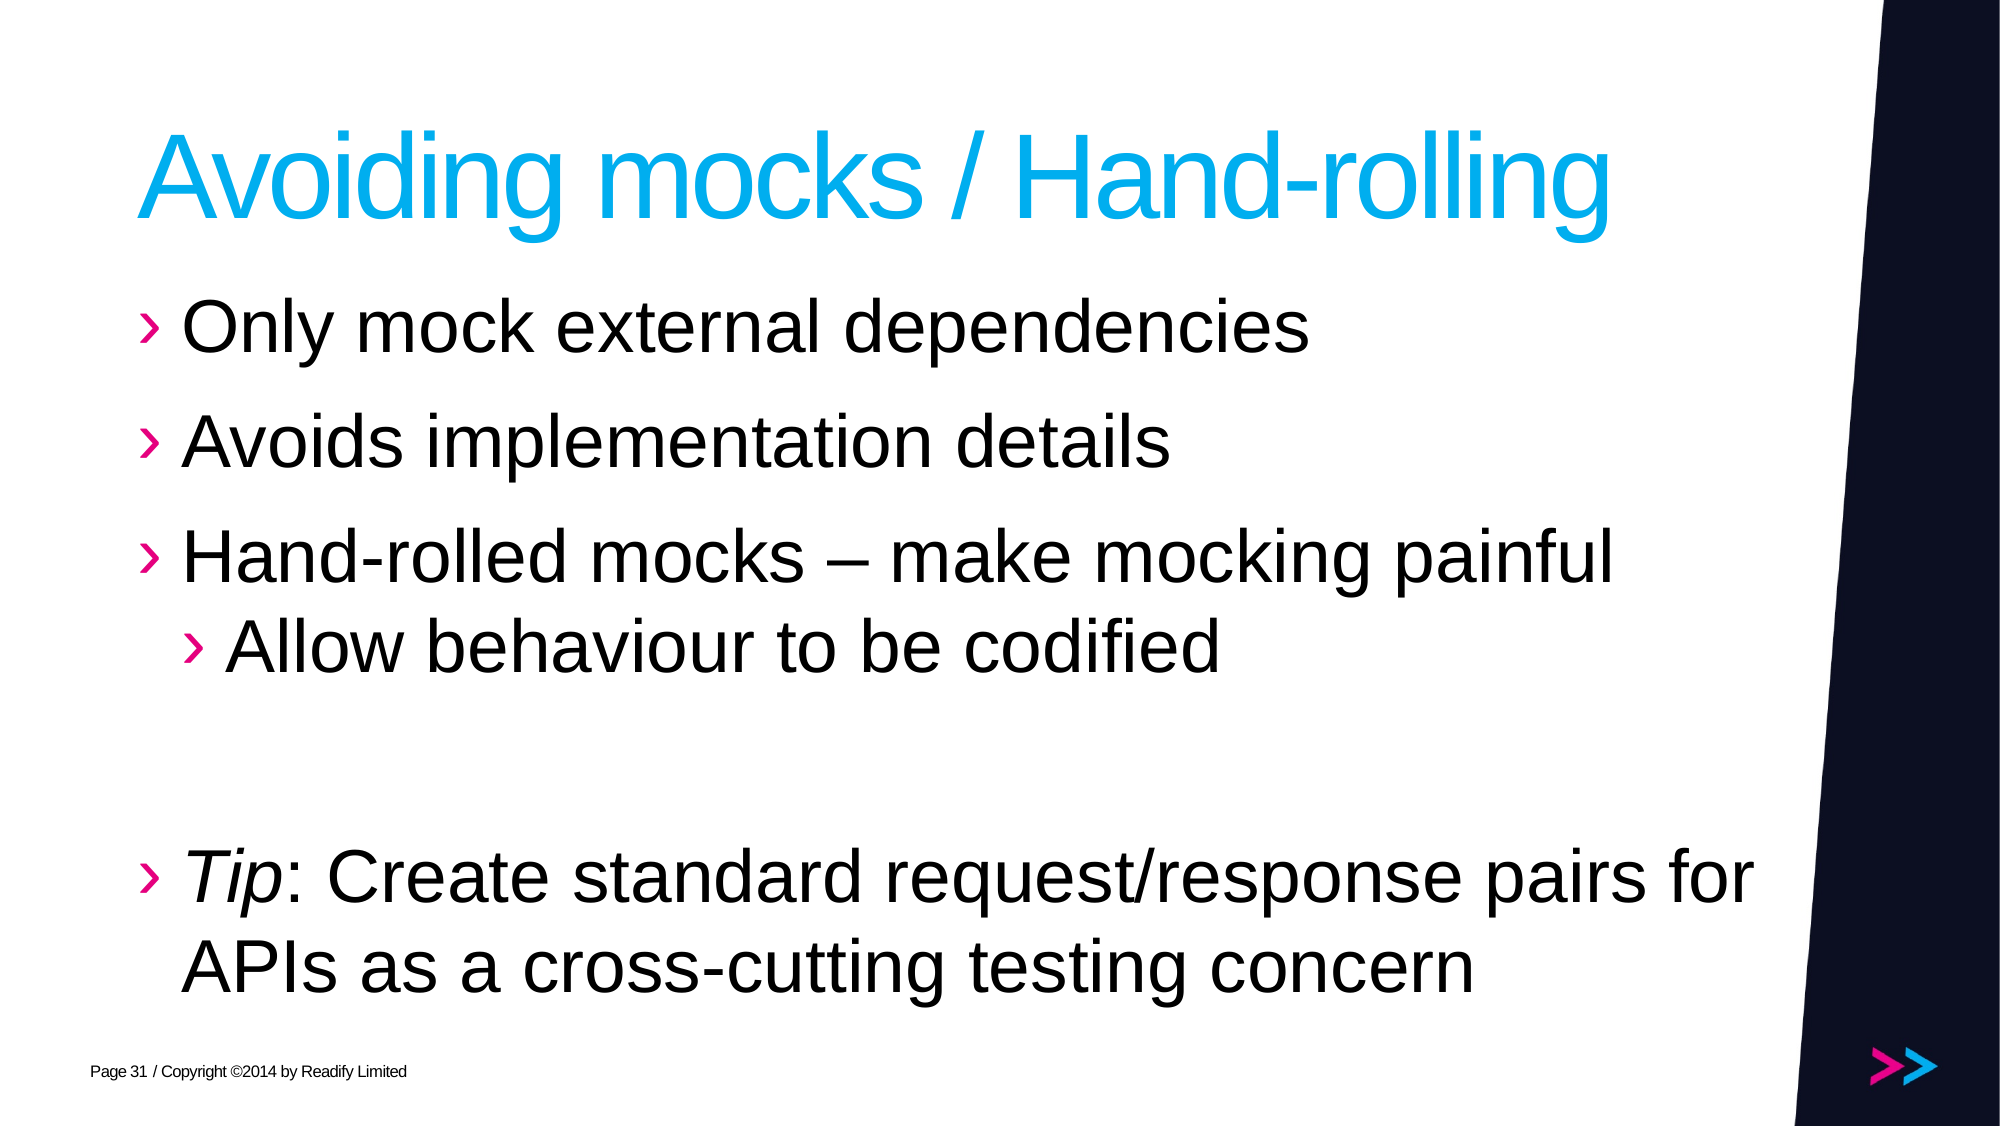

# Avoiding mocks / Hand-rolling
Only mock external dependencies
Avoids implementation details
Hand-rolled mocks – make mocking painful
Allow behaviour to be codified

Tip: Create standard request/response pairs for APIs as a cross-cutting testing concern

31
/ Copyright ©2014 by Readify Limited